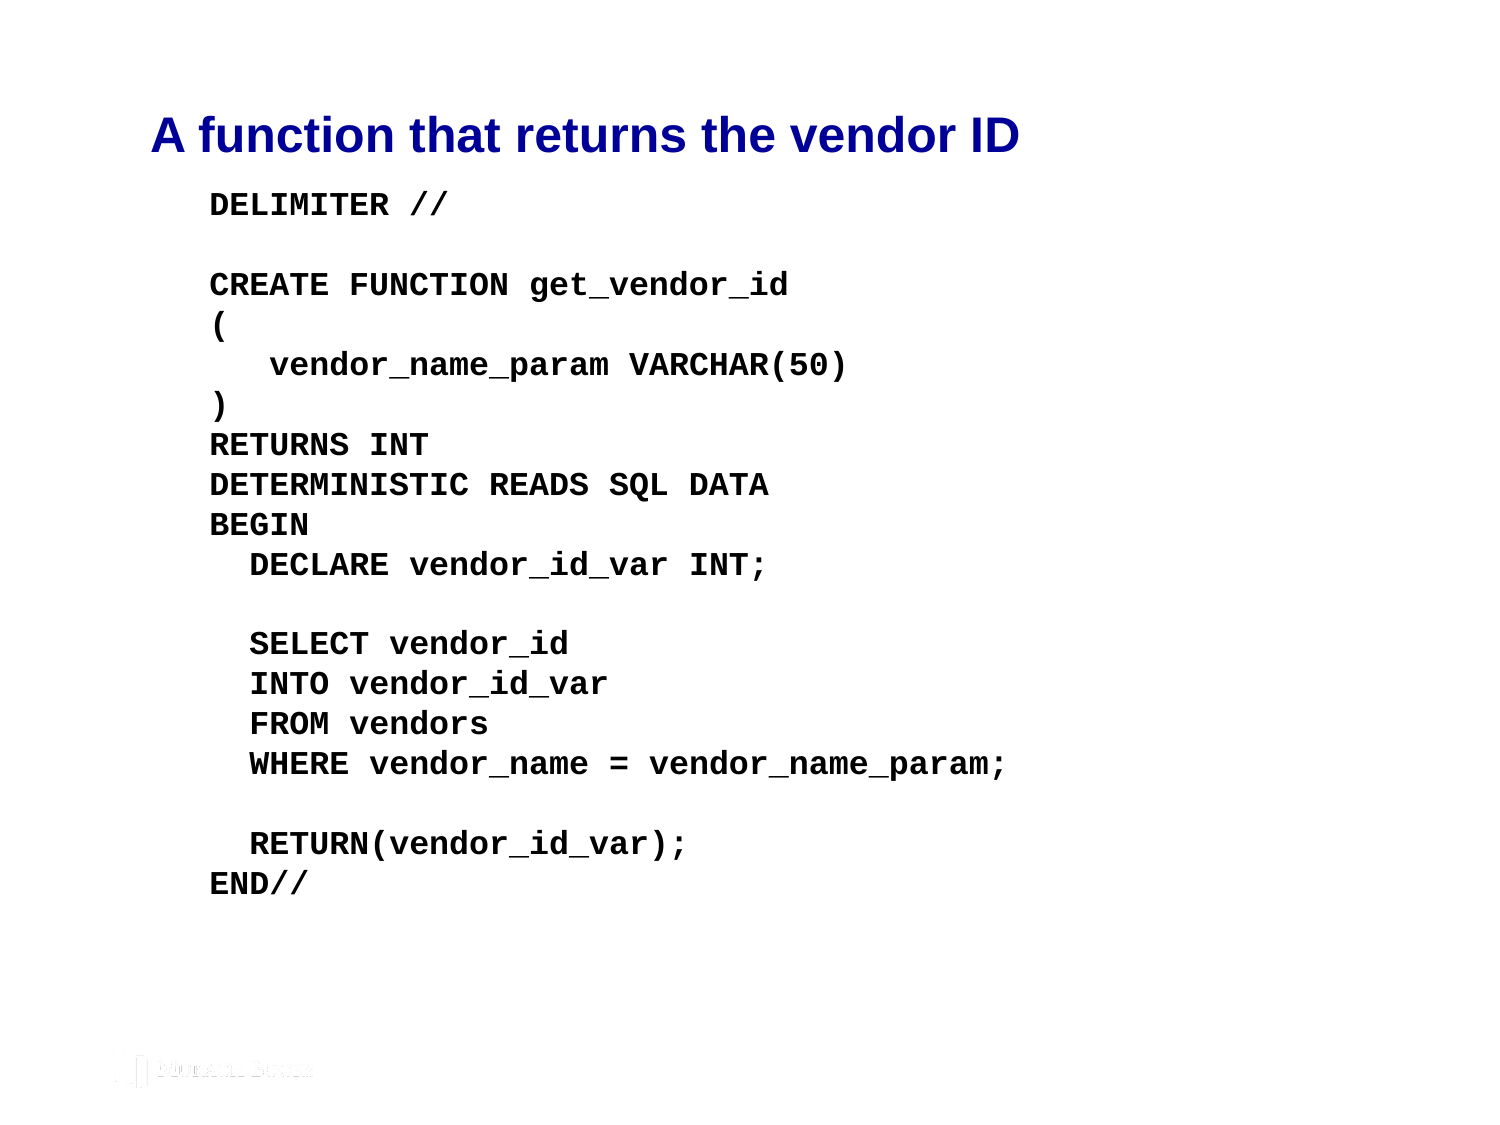

# A function that returns the vendor ID
DELIMITER //

CREATE FUNCTION get_vendor_id
(
   vendor_name_param VARCHAR(50)
)
RETURNS INT
DETERMINISTIC READS SQL DATA
BEGIN
  DECLARE vendor_id_var INT;

  SELECT vendor_id
  INTO vendor_id_var
  FROM vendors
  WHERE vendor_name = vendor_name_param;

  RETURN(vendor_id_var);
END//

© 2019, Mike Murach & Associates, Inc.
Murach’s MySQL 3rd Edition

C15, Slide 214